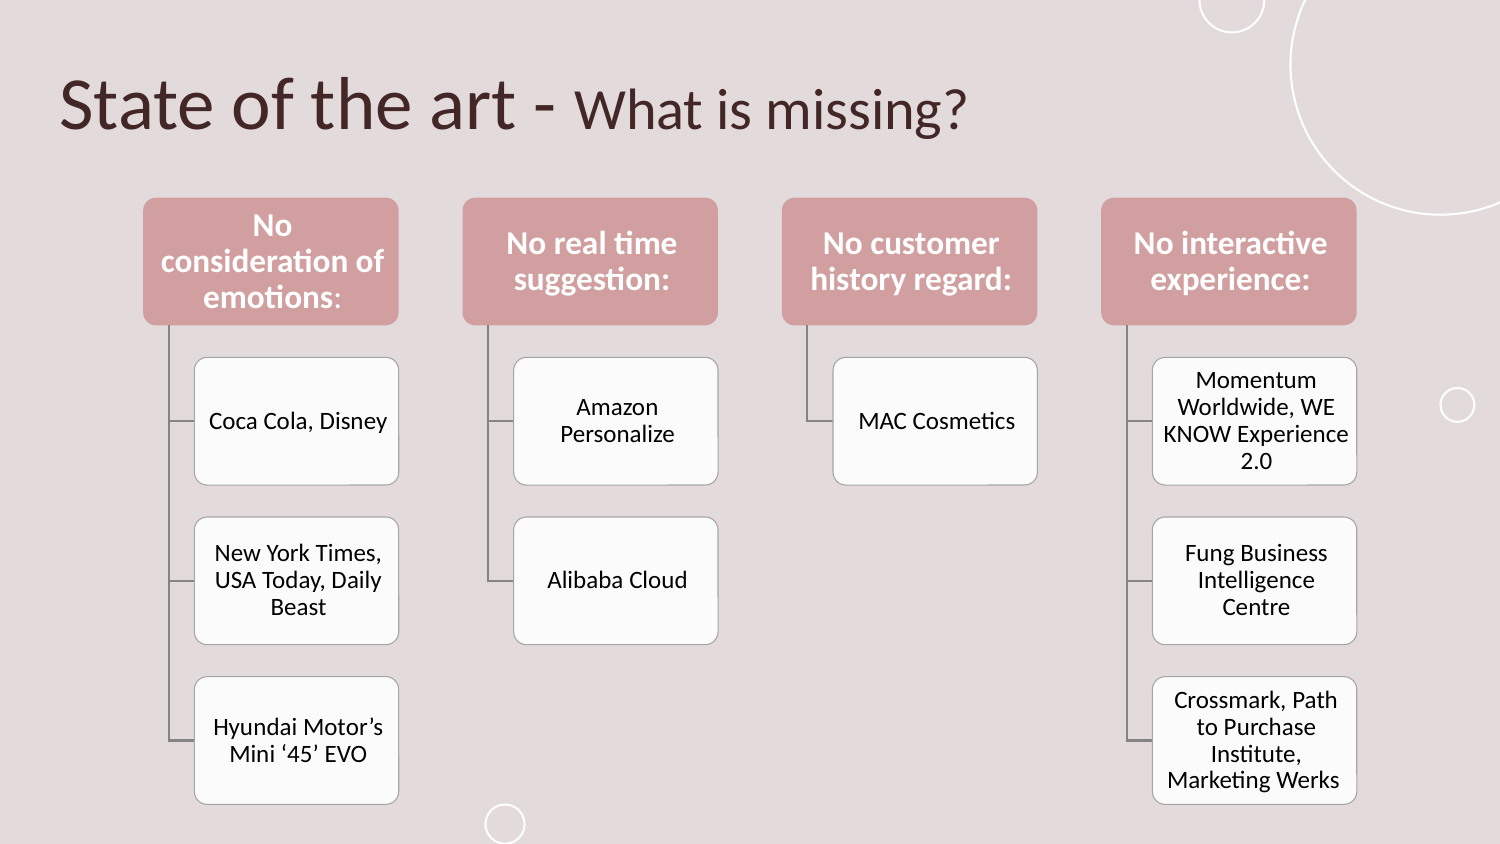

State of the art - What is missing?
No consideration of emotions:
Coca Cola, Disney
New York Times, USA Today, Daily Beast
Hyundai Motor’s Mini ‘45’ EVO
No real time suggestion:
Amazon Personalize
Alibaba Cloud
No customer history regard:
MAC Cosmetics
No interactive experience:
Momentum Worldwide, WE KNOW Experience 2.0
Fung Business Intelligence Centre
Crossmark, Path to Purchase Institute, Marketing Werks